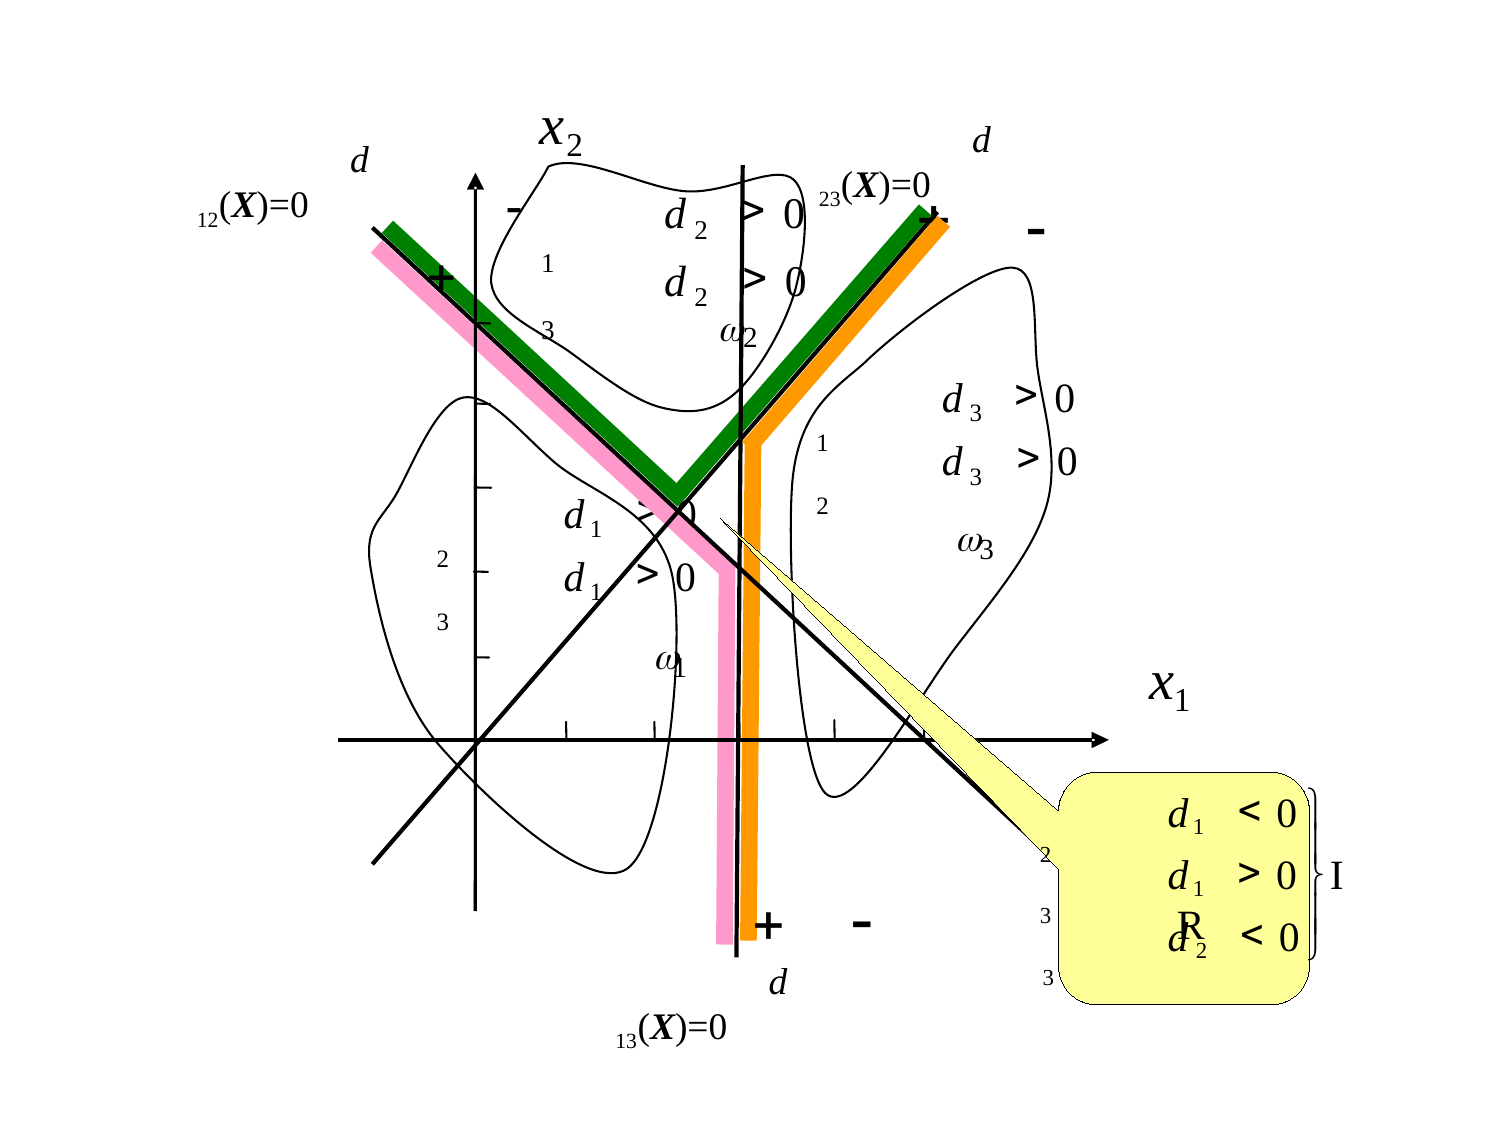

x
2
d23(X)=0
d12(X)=0

−
+
>
d
0
21
>
d
0
23
−

+

ω
2

>
d
0
31
>
d
0
32

>
d
0
12
>
d
0
13

ω
3

ω
1
x
1

<

d
0
12

>
d
0
IR

13

<
d
0

23
−
+
d13(X)=0